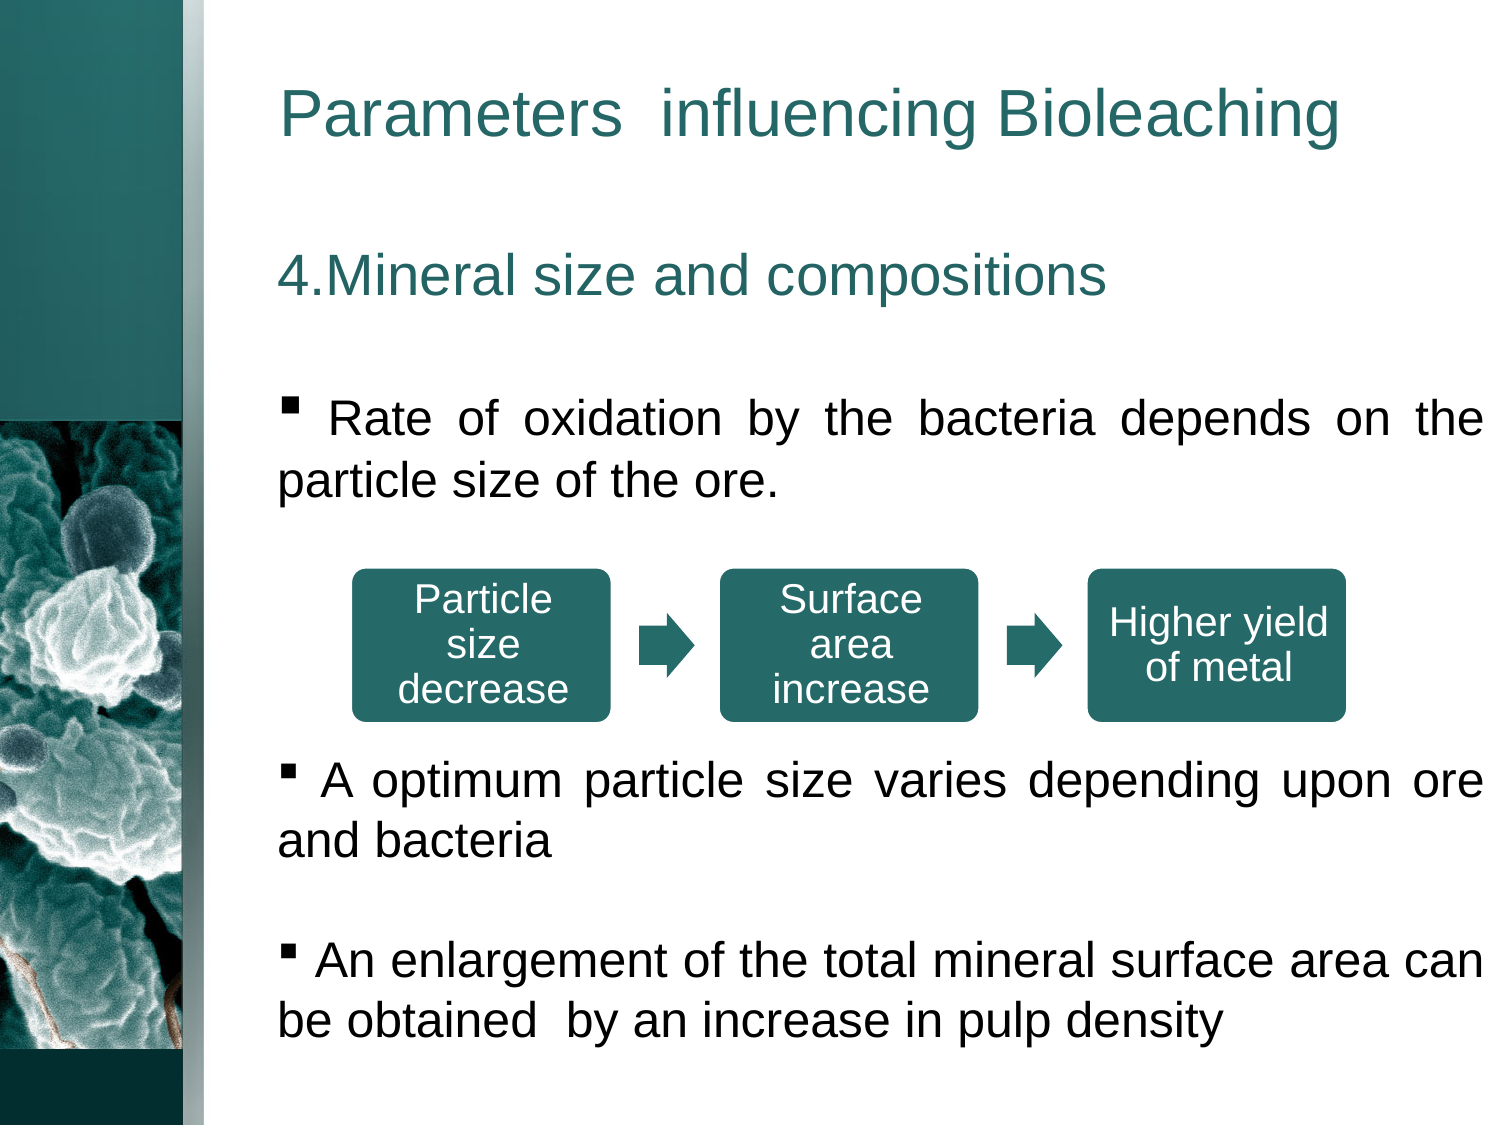

# Parameters  influencing Bioleaching
4.Mineral size and compositions

 Rate of oxidation by the bacteria depends on the particle size of the ore.

 A optimum particle size varies depending upon ore and bacteria

 An enlargement of the total mineral surface area can be obtained  by an increase in pulp density

Particle size decrease

Surface area increase

Higher yield of metal